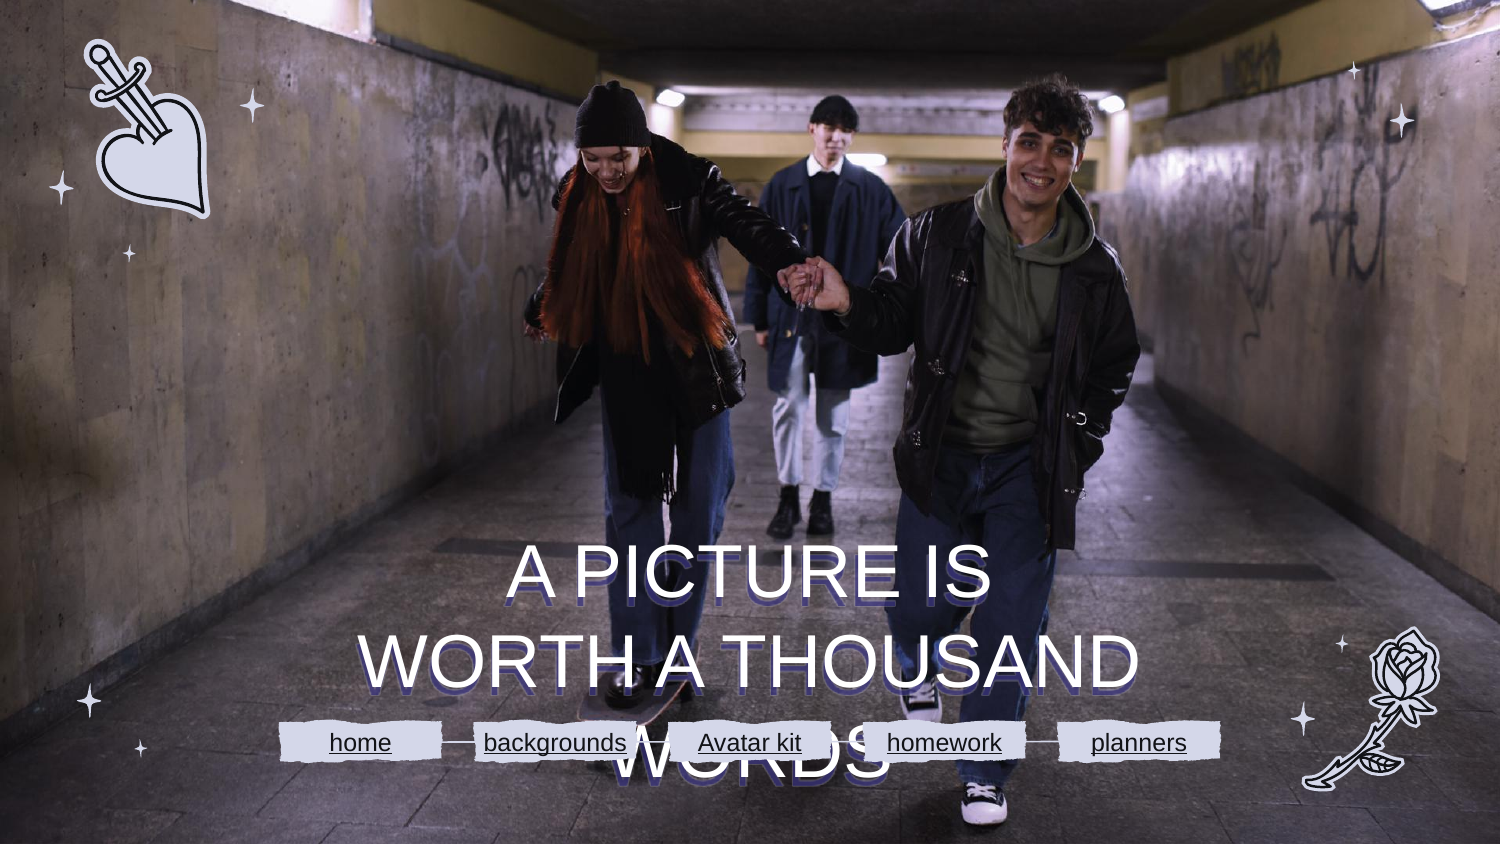

# A PICTURE IS WORTH A THOUSAND WORDS

home
backgrounds
Avatar kit
homework
planners